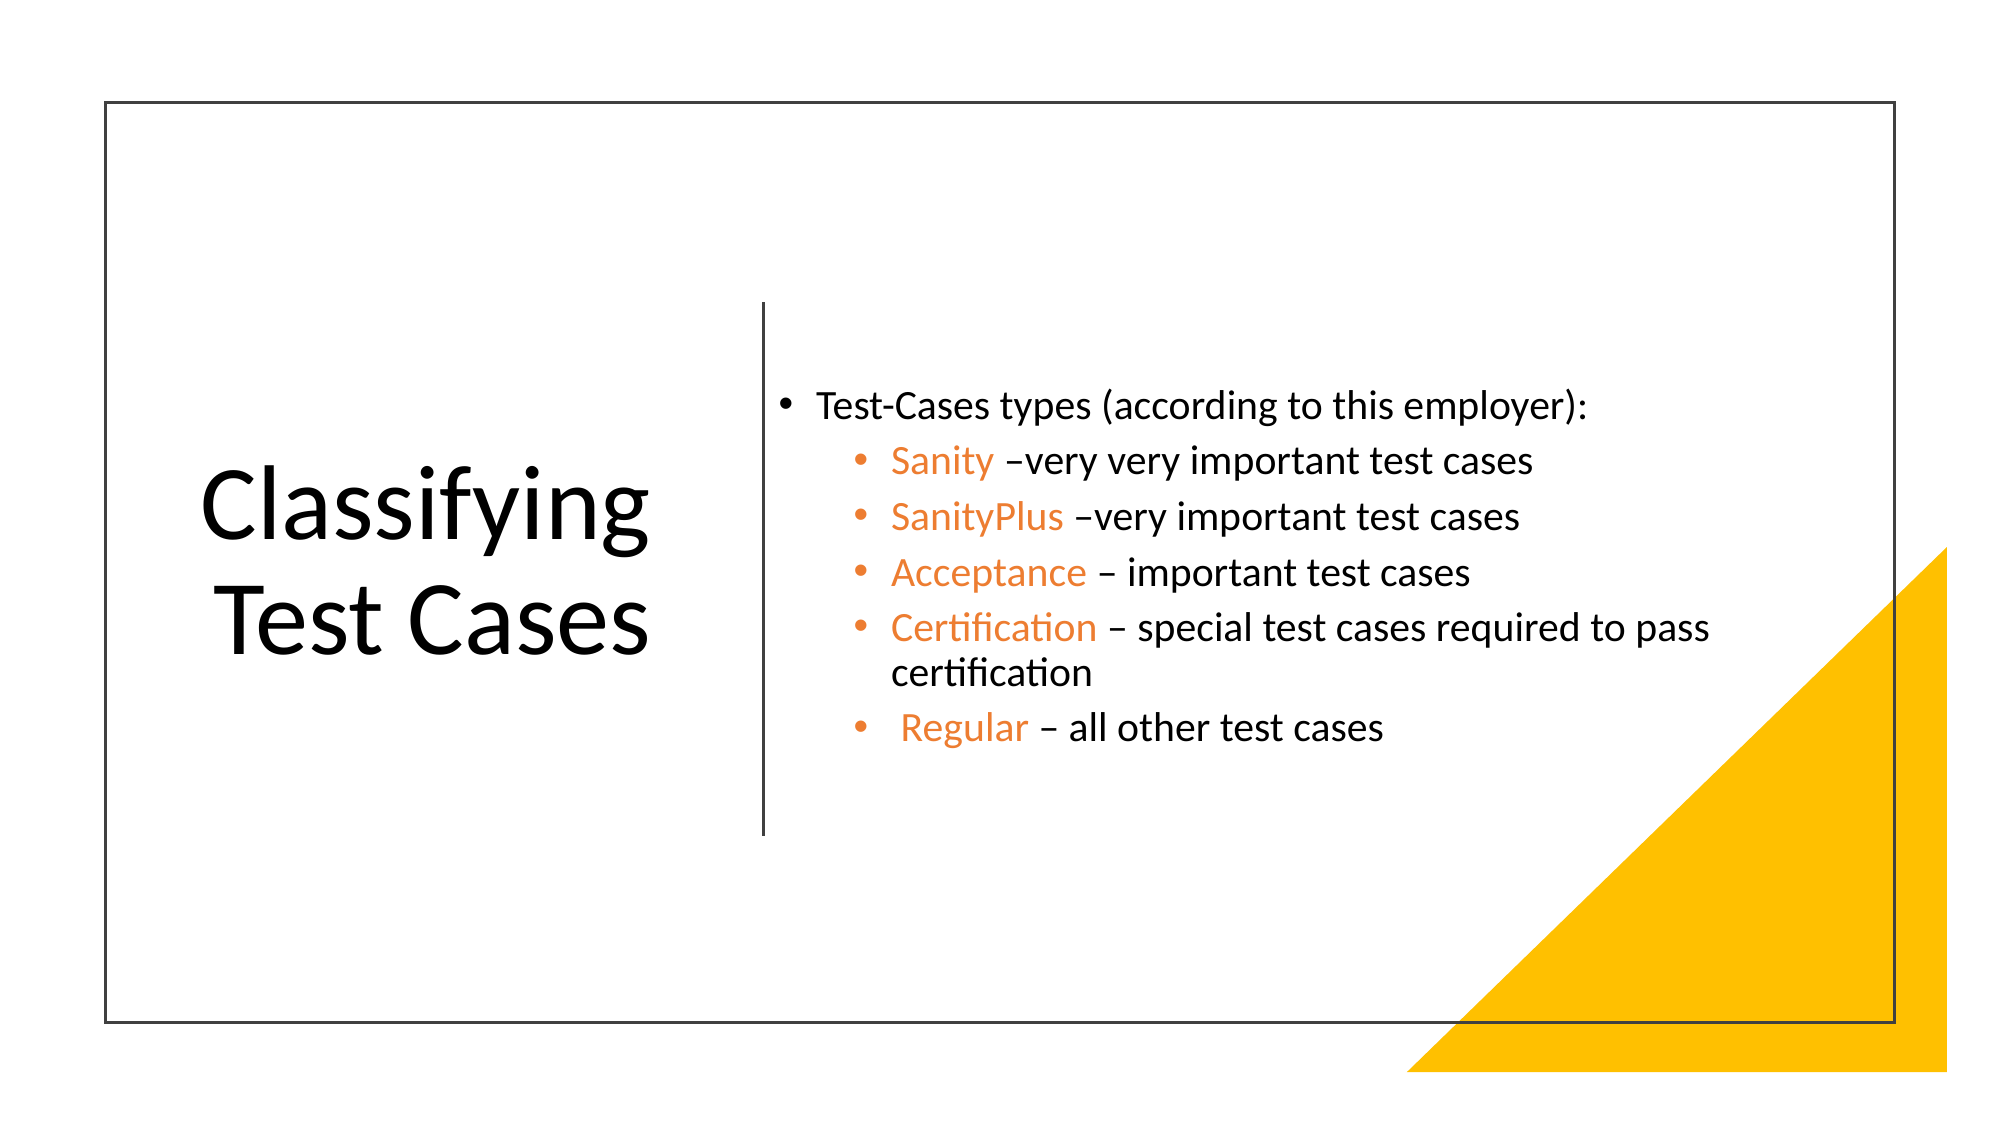

# Classifying Test Cases
Test-Cases types (according to this employer):
Sanity –very very important test cases
SanityPlus –very important test cases
Acceptance – important test cases
Certification – special test cases required to pass certification
 Regular – all other test cases